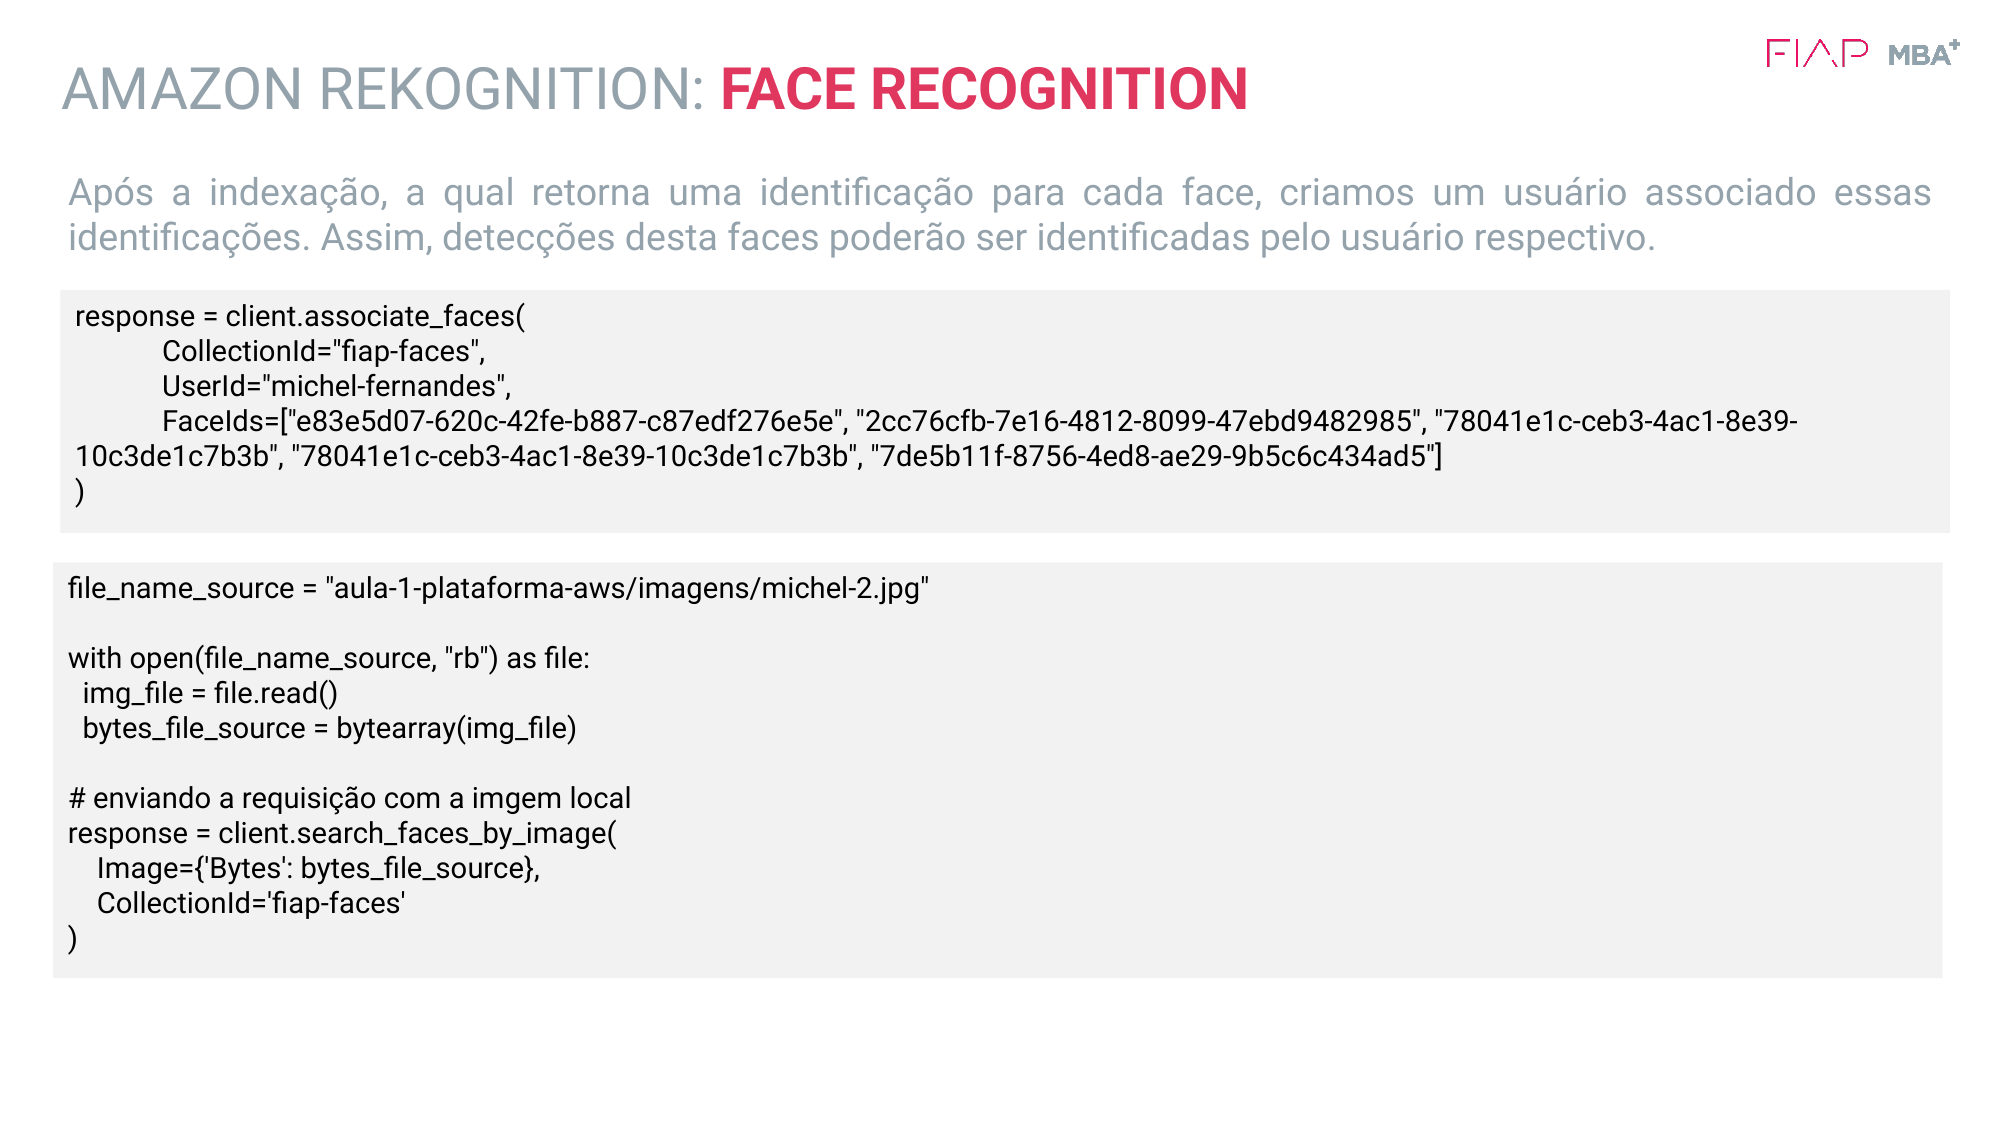

# AMAZON REKOGNITION: FACE RECOGNITION
Após a indexação, a qual retorna uma identificação para cada face, criamos um usuário associado essas identificações. Assim, detecções desta faces poderão ser identificadas pelo usuário respectivo.
response = client.associate_faces(
            CollectionId="fiap-faces",
            UserId="michel-fernandes",
            FaceIds=["e83e5d07-620c-42fe-b887-c87edf276e5e", "2cc76cfb-7e16-4812-8099-47ebd9482985", "78041e1c-ceb3-4ac1-8e39-10c3de1c7b3b", "78041e1c-ceb3-4ac1-8e39-10c3de1c7b3b", "7de5b11f-8756-4ed8-ae29-9b5c6c434ad5"]
)
file_name_source = "aula-1-plataforma-aws/imagens/michel-2.jpg"

with open(file_name_source, "rb") as file:
  img_file = file.read()
  bytes_file_source = bytearray(img_file)

# enviando a requisição com a imgem local
response = client.search_faces_by_image(
    Image={'Bytes': bytes_file_source},
    CollectionId='fiap-faces'
)